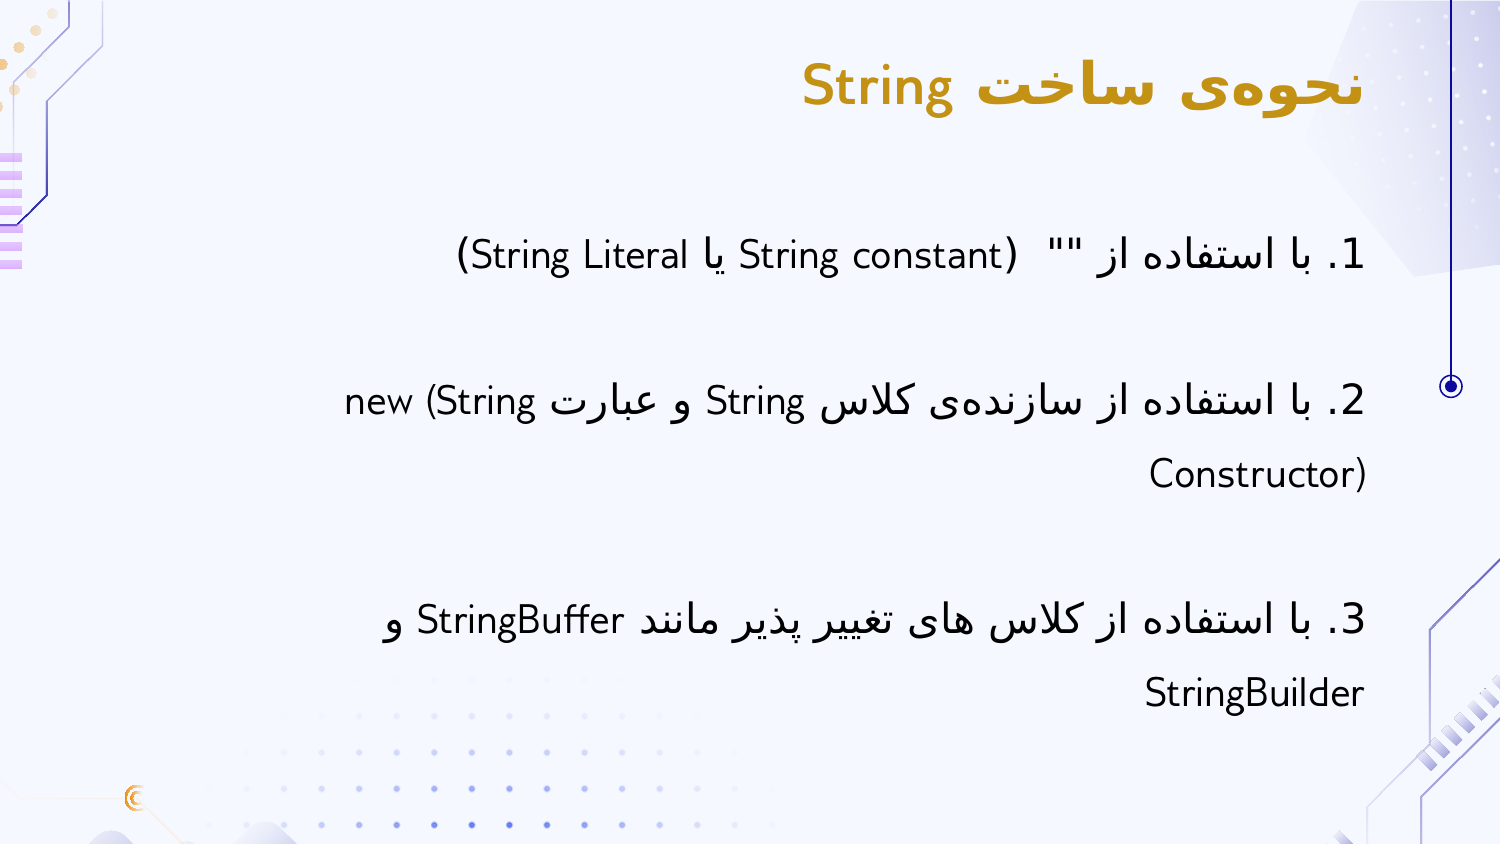

نحوه‌ی ساخت String
1. با استفاده از ""  (String constant یا String Literal)

2. با استفاده از سازنده‌ی کلاس String و عبارت new (String Constructor)

3. با استفاده از کلاس های تغییر پذیر مانند StringBuffer و StringBuilder